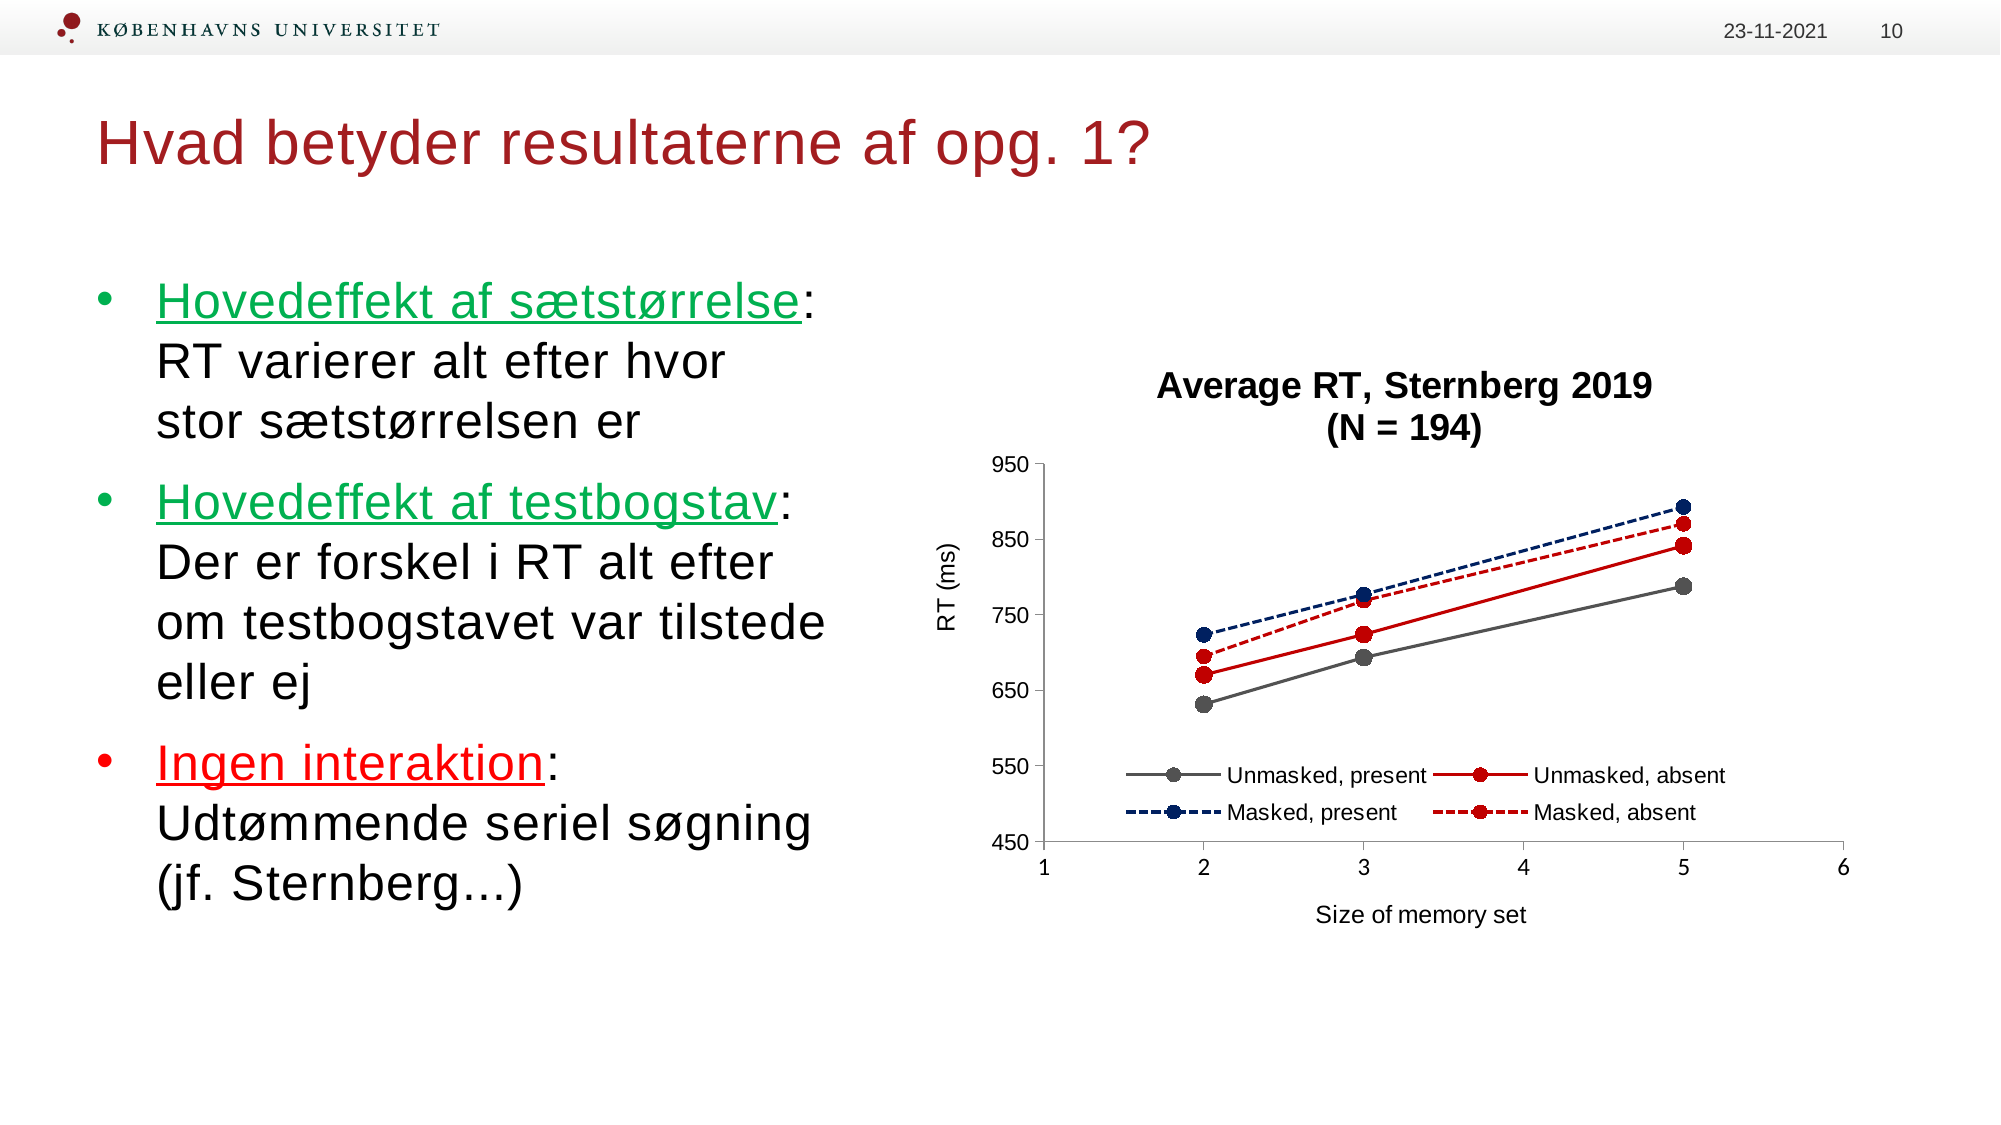

23-11-2021
10
# Hvad betyder resultaterne af opg. 1?
Hovedeffekt af sætstørrelse: RT varierer alt efter hvor stor sætstørrelsen er
Hovedeffekt af testbogstav: Der er forskel i RT alt efter om testbogstavet var tilstede eller ej
Ingen interaktion: Udtømmende seriel søgning (jf. Sternberg...)

### Chart: Average RT, Sternberg 2019
(N = 194)

| Category | Unmasked, present | Unmasked, absent | Masked, present | Masked, absent |
|---|---|---|---|---|